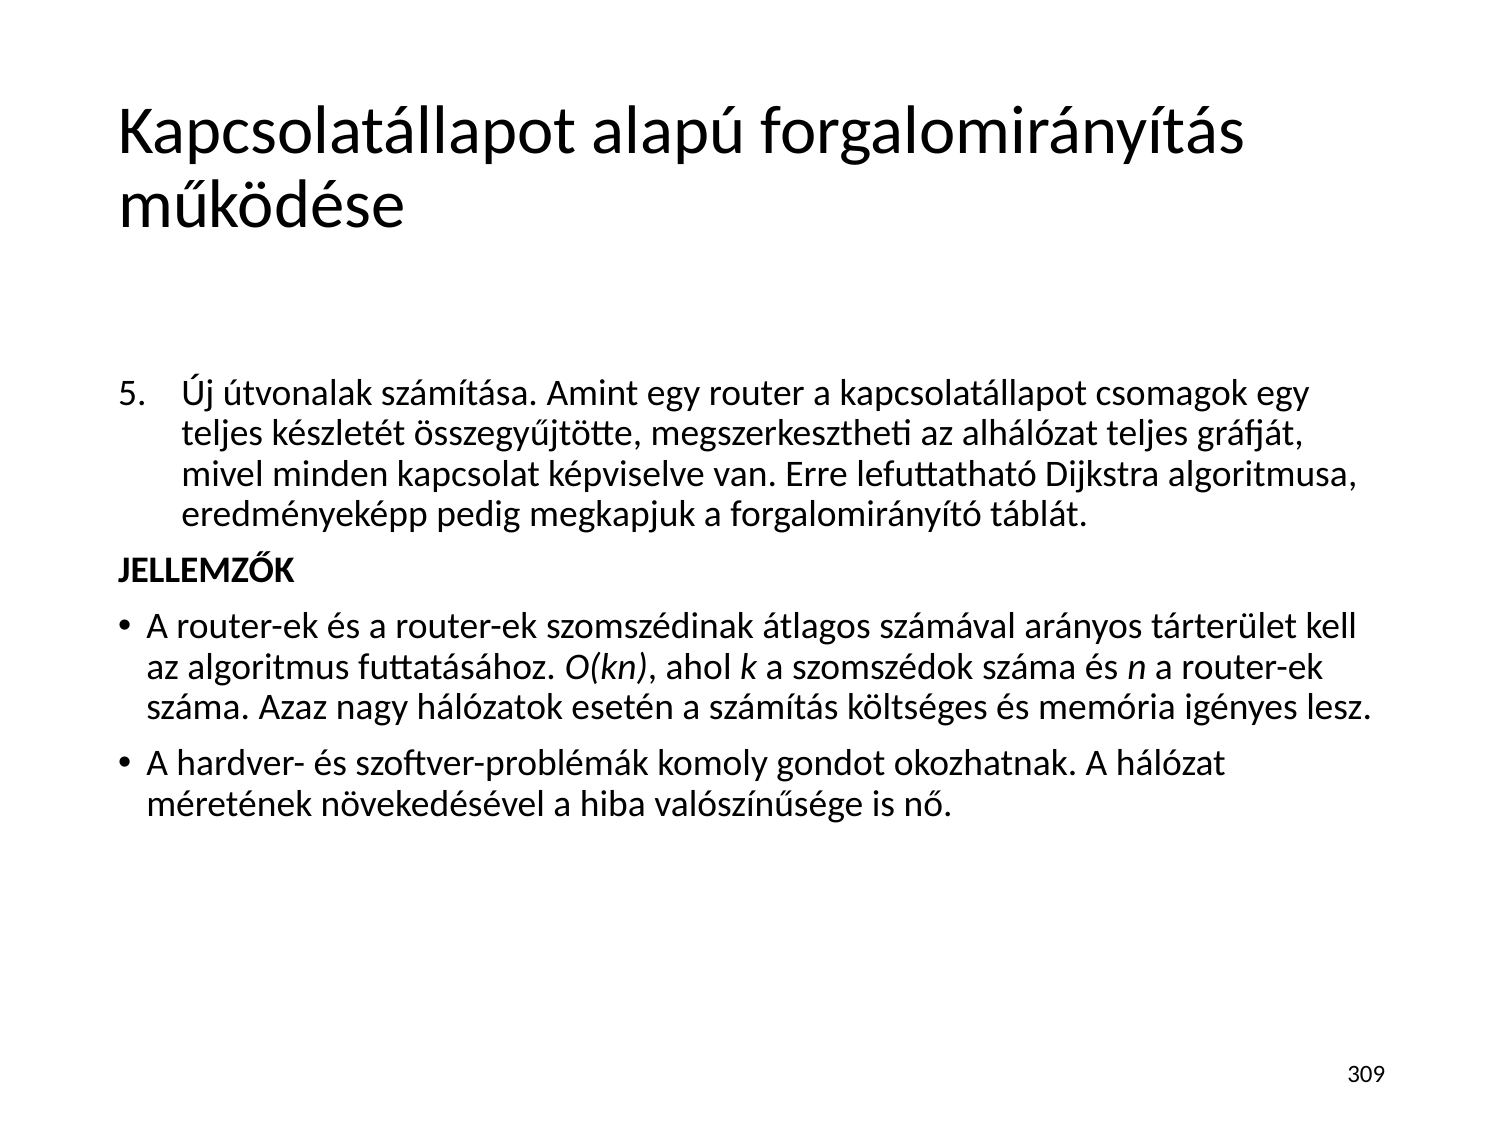

# Kapcsolatállapot alapú forgalomirányítás működése
Új útvonalak számítása. Amint egy router a kapcsolatállapot csomagok egy teljes készletét összegyűjtötte, megszerkesztheti az alhálózat teljes gráfját, mivel minden kapcsolat képviselve van. Erre lefuttatható Dijkstra algoritmusa, eredményeképp pedig megkapjuk a forgalomirányító táblát.
Jellemzők
A router-ek és a router-ek szomszédinak átlagos számával arányos tárterület kell az algoritmus futtatásához. O(kn), ahol k a szomszédok száma és n a router-ek száma. Azaz nagy hálózatok esetén a számítás költséges és memória igényes lesz.
A hardver- és szoftver-problémák komoly gondot okozhatnak. A hálózat méretének növekedésével a hiba valószínűsége is nő.
309